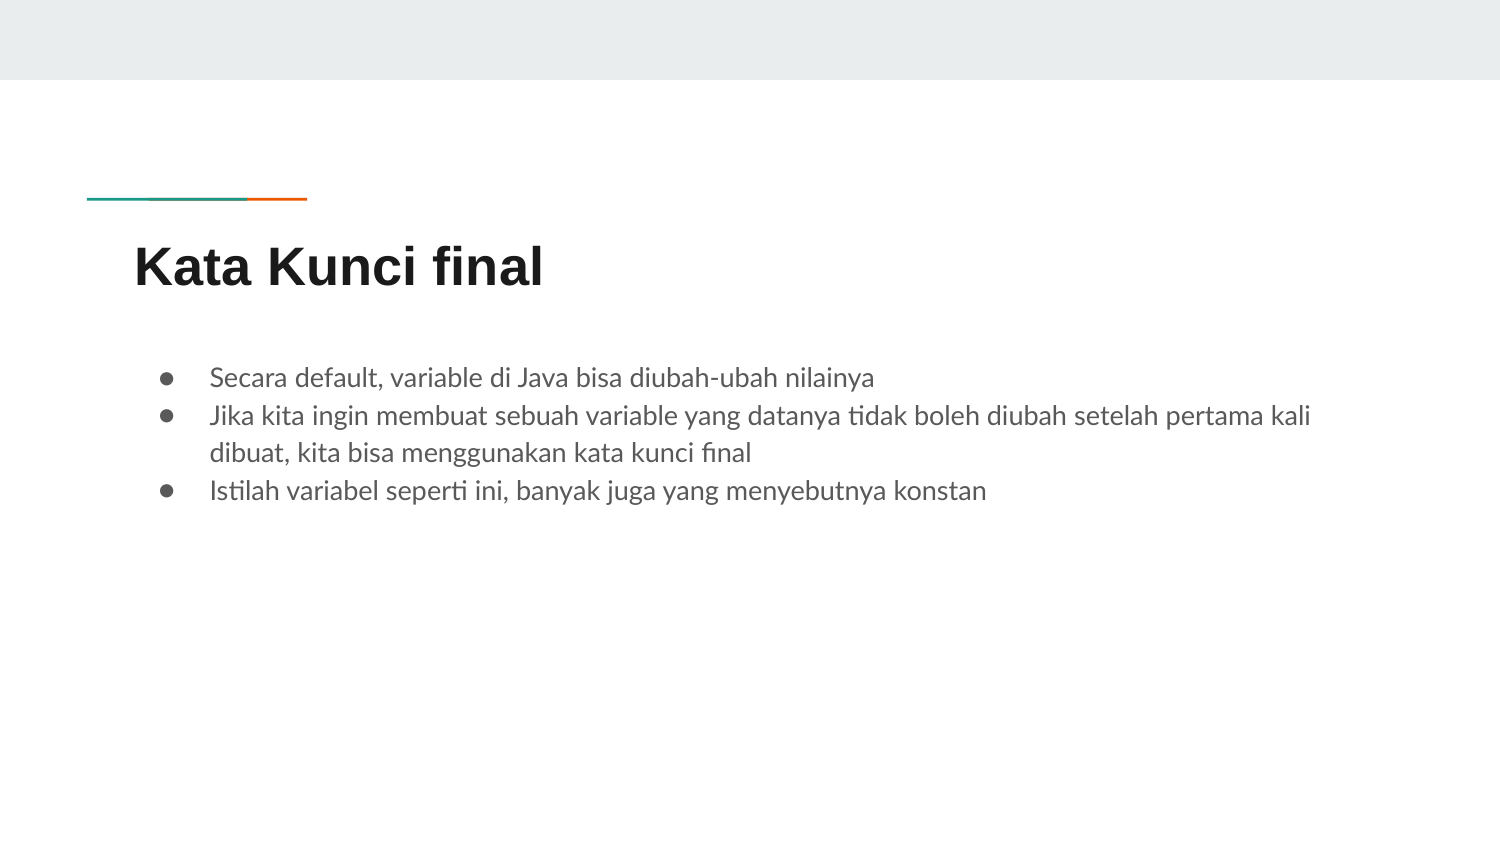

# Kata Kunci final
Secara default, variable di Java bisa diubah-ubah nilainya
Jika kita ingin membuat sebuah variable yang datanya tidak boleh diubah setelah pertama kali dibuat, kita bisa menggunakan kata kunci final
Istilah variabel seperti ini, banyak juga yang menyebutnya konstan